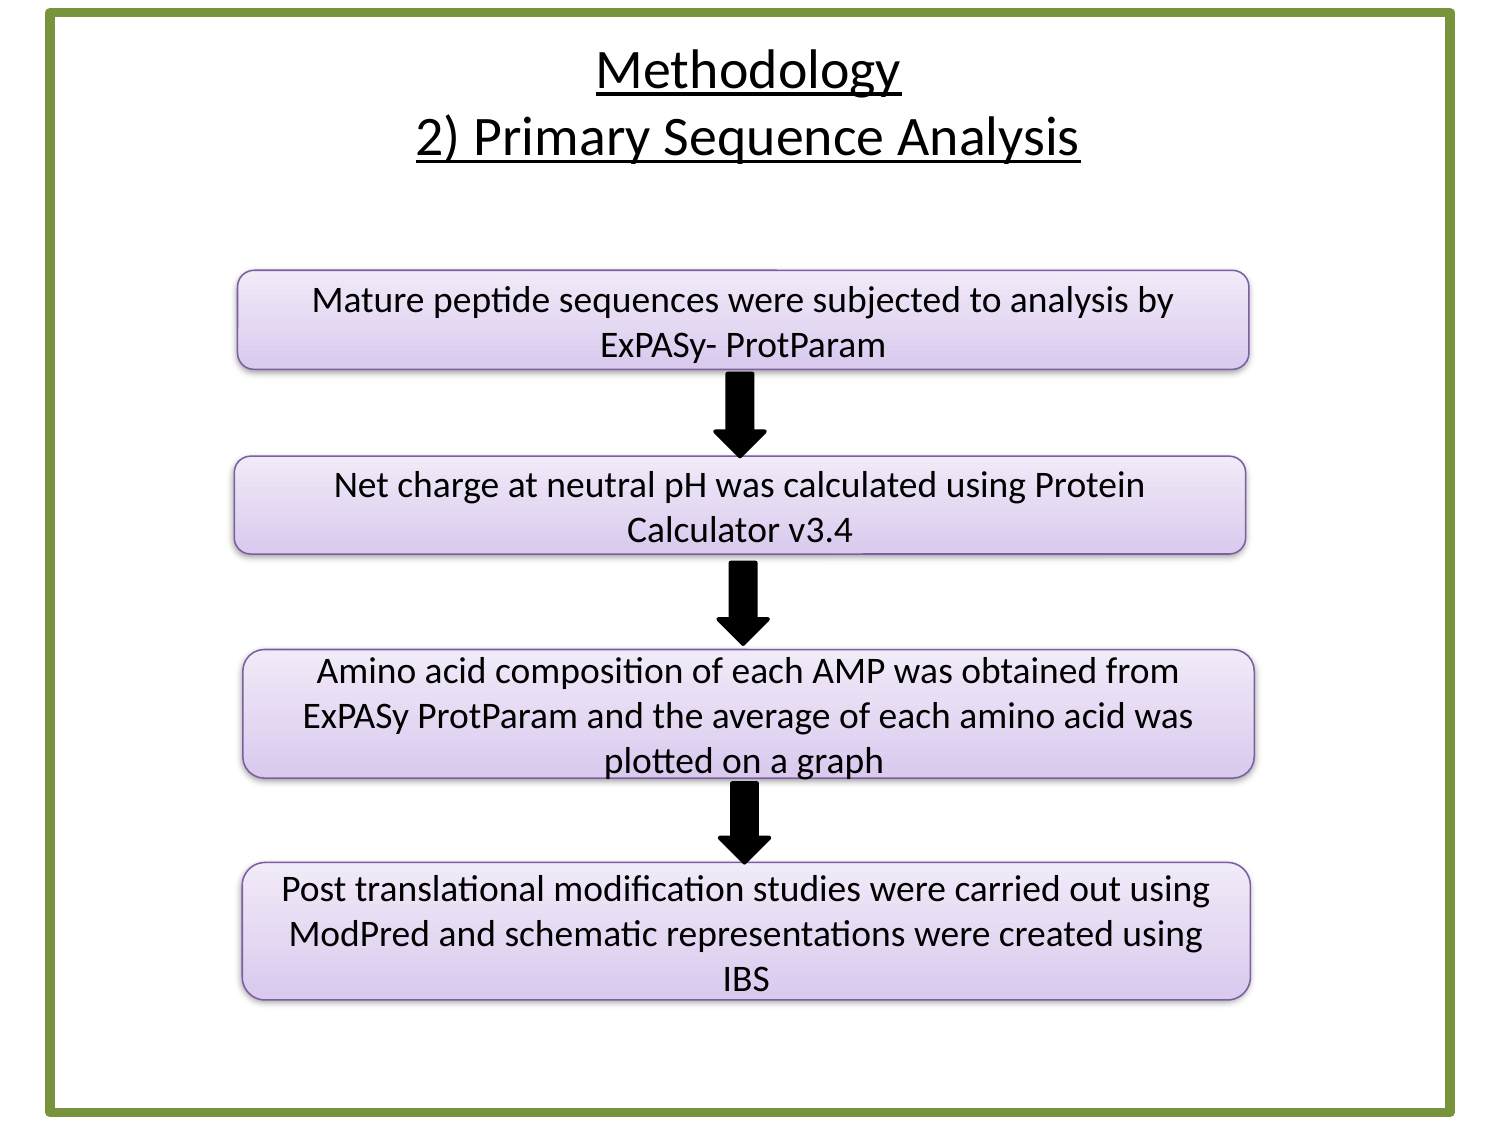

# Methodology 2) Primary Sequence Analysis

Mature peptide sequences were subjected to analysis by ExPASy- ProtParam

Net charge at neutral pH was calculated using Protein Calculator v3.4

Amino acid composition of each AMP was obtained from ExPASy ProtParam and the average of each amino acid was plotted on a graph

Post translational modification studies were carried out using ModPred and schematic representations were created using IBS